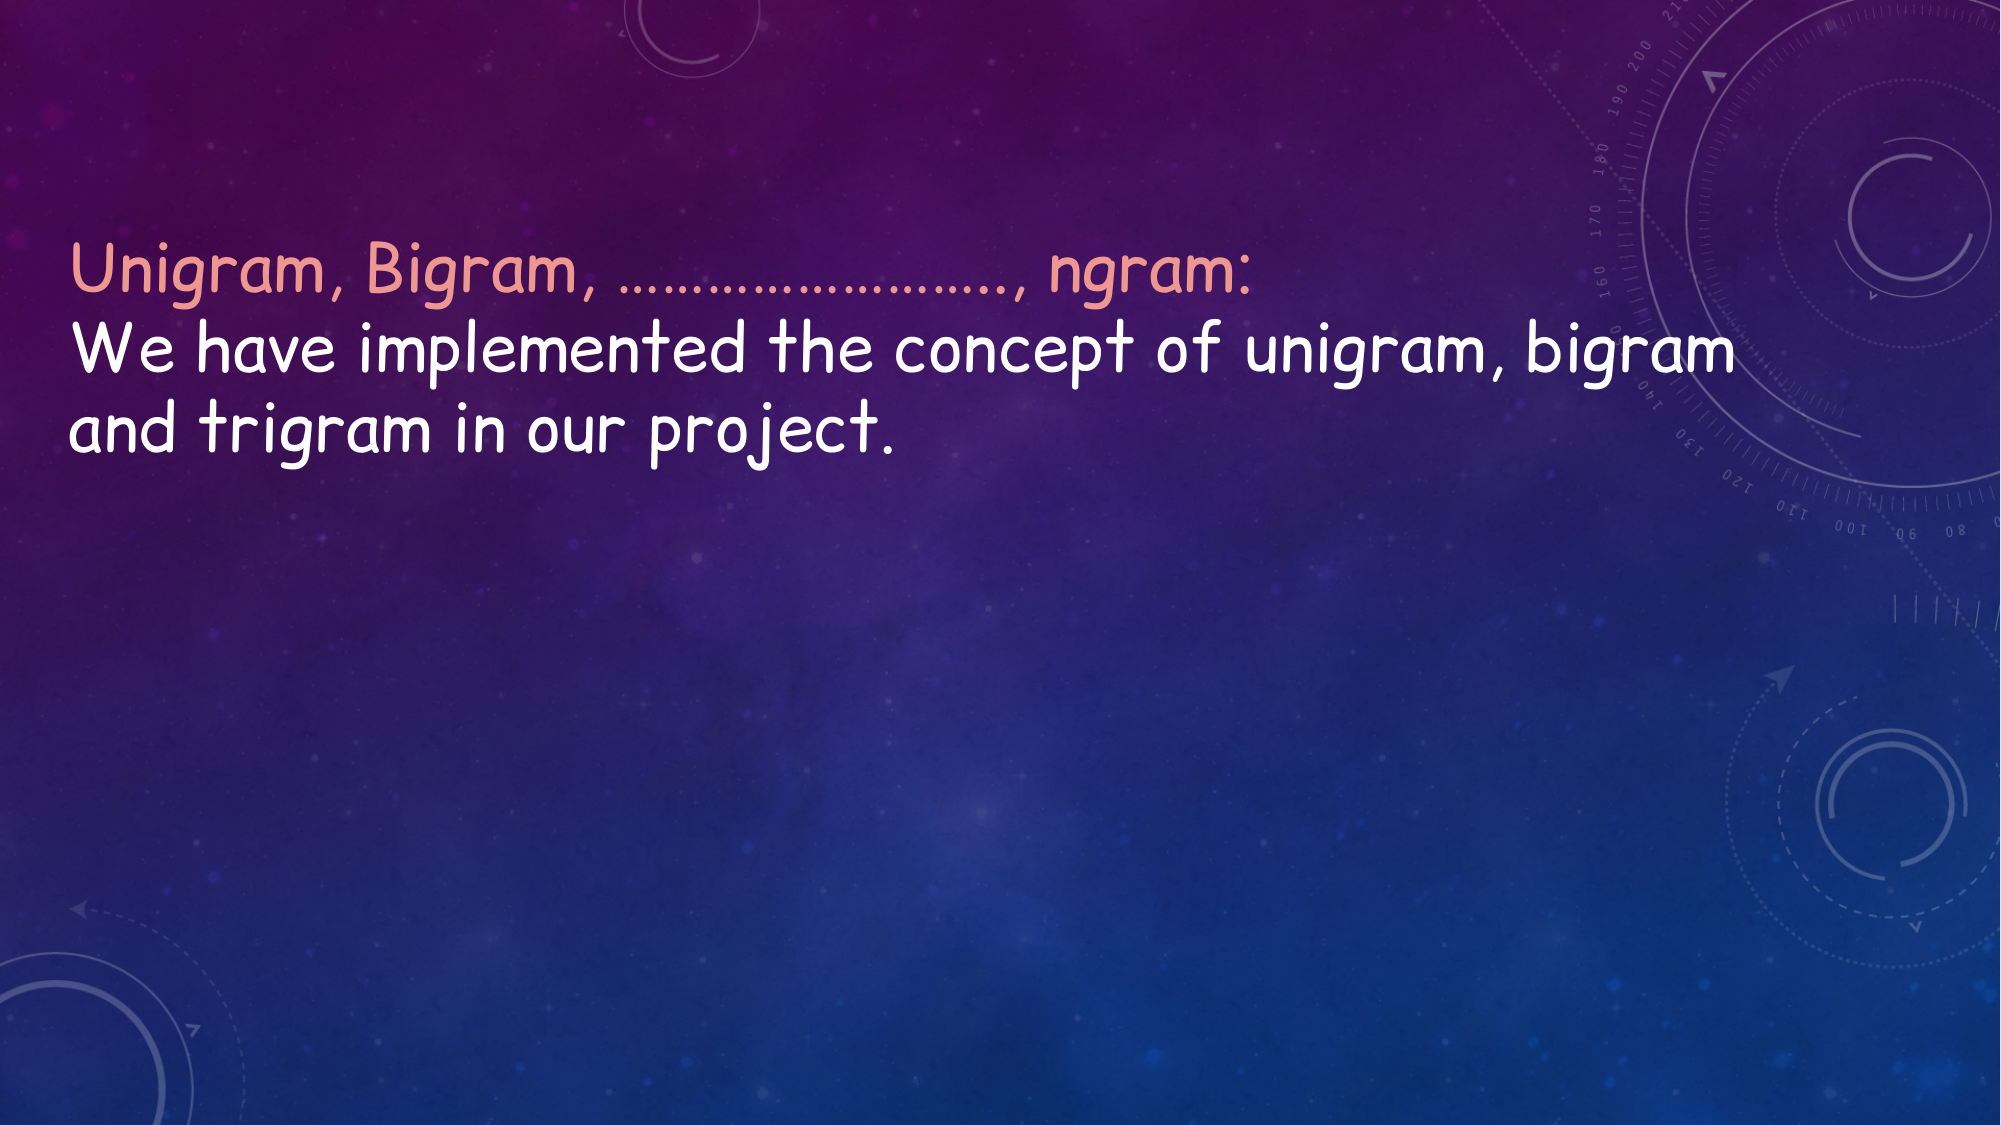

Unigram, Bigram, …………………….., ngram:
We have implemented the concept of unigram, bigram and trigram in our project.